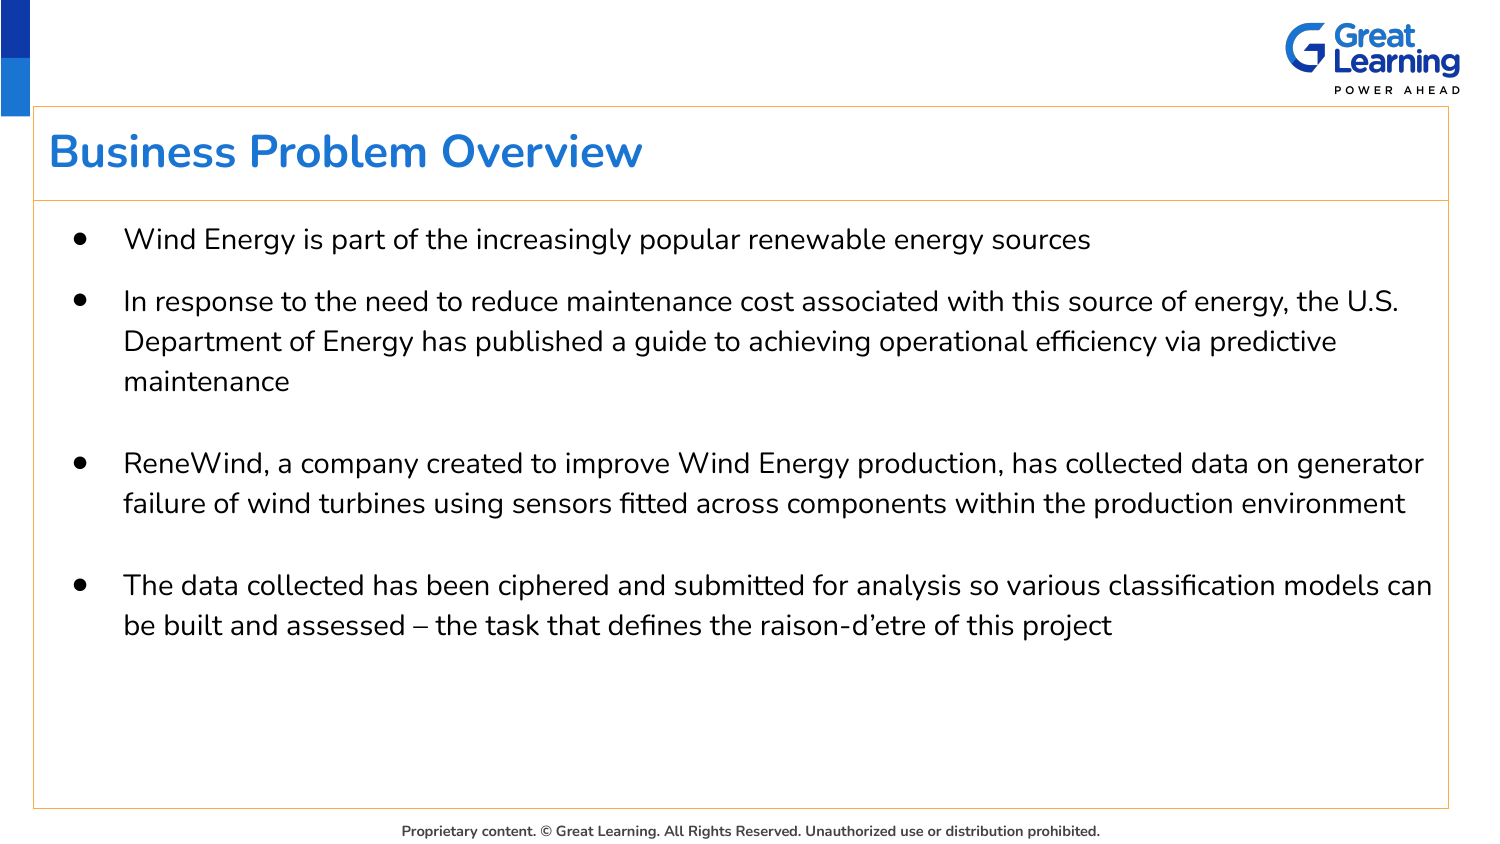

# Business Problem Overview
Wind Energy is part of the increasingly popular renewable energy sources
In response to the need to reduce maintenance cost associated with this source of energy, the U.S. Department of Energy has published a guide to achieving operational efficiency via predictive maintenance
ReneWind, a company created to improve Wind Energy production, has collected data on generator failure of wind turbines using sensors fitted across components within the production environment
The data collected has been ciphered and submitted for analysis so various classification models can be built and assessed – the task that defines the raison-d’etre of this project